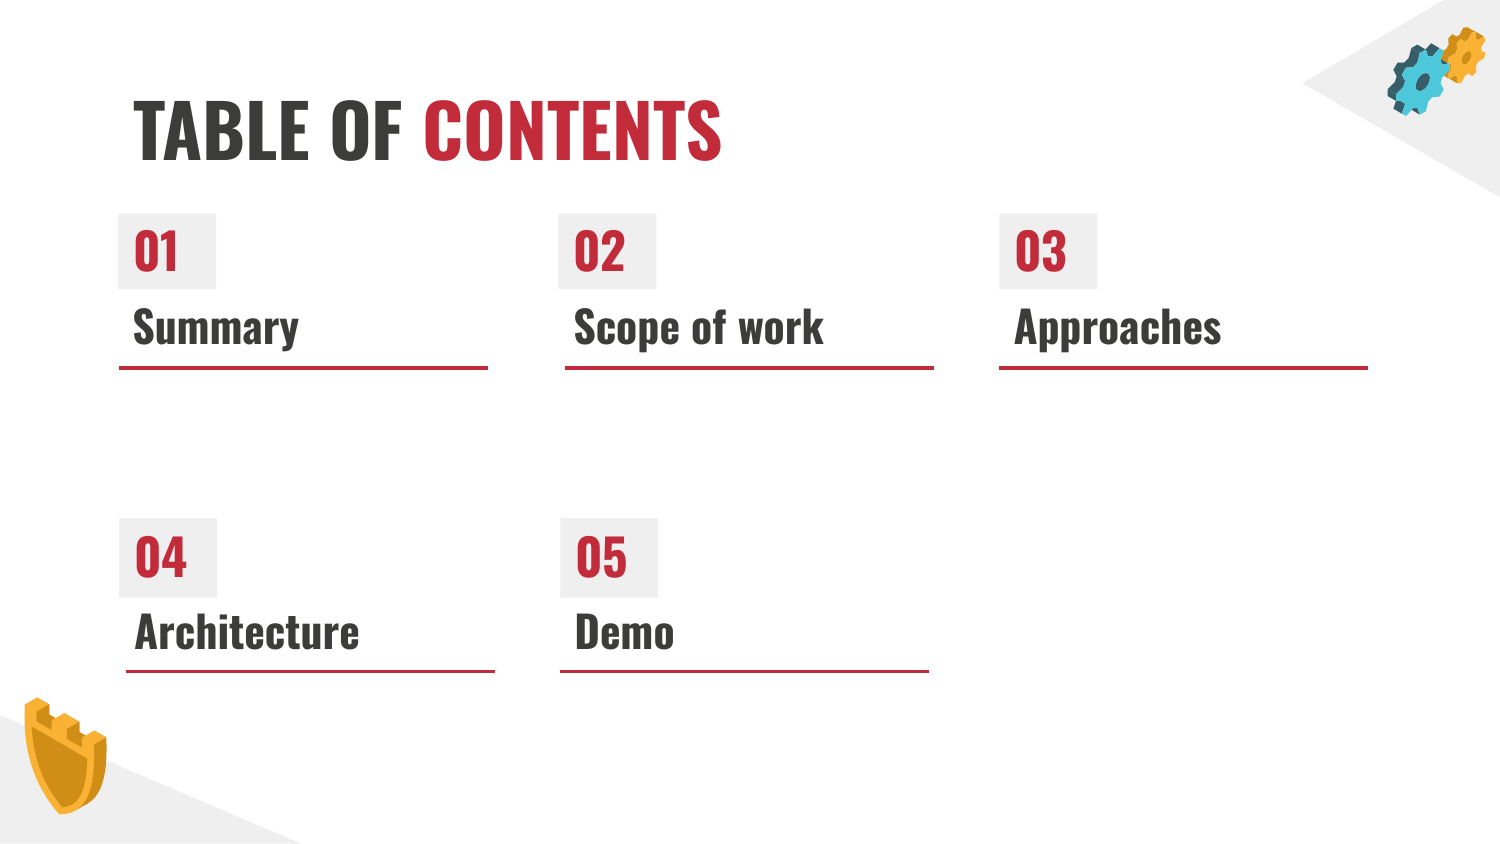

# TABLE OF CONTENTS
01
02
03
Summary
Scope of work
Approaches
04
05
Architecture
Demo